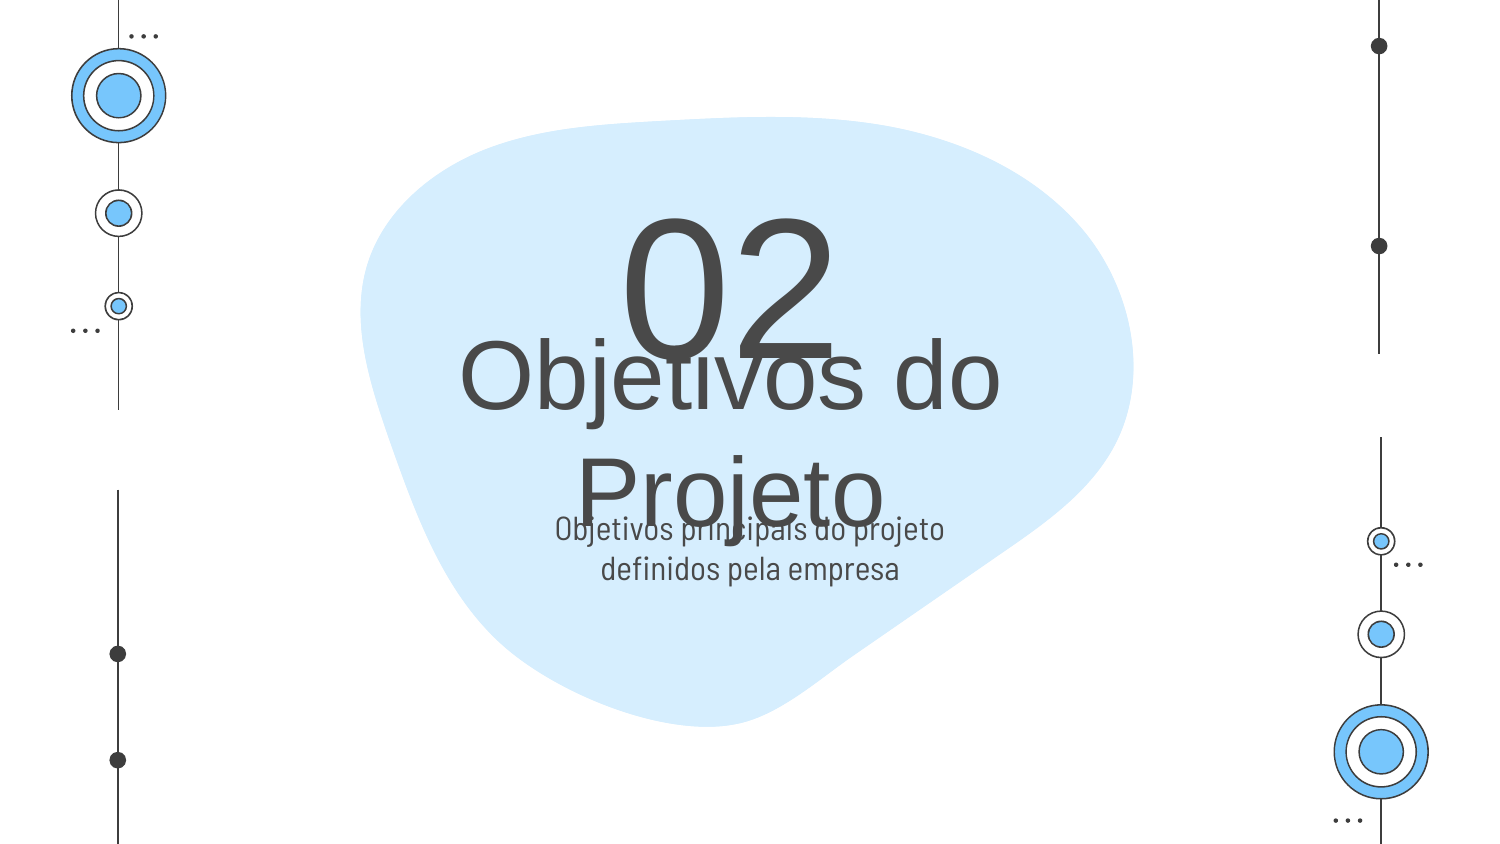

02
# Objetivos do Projeto
Objetivos principais do projeto definidos pela empresa